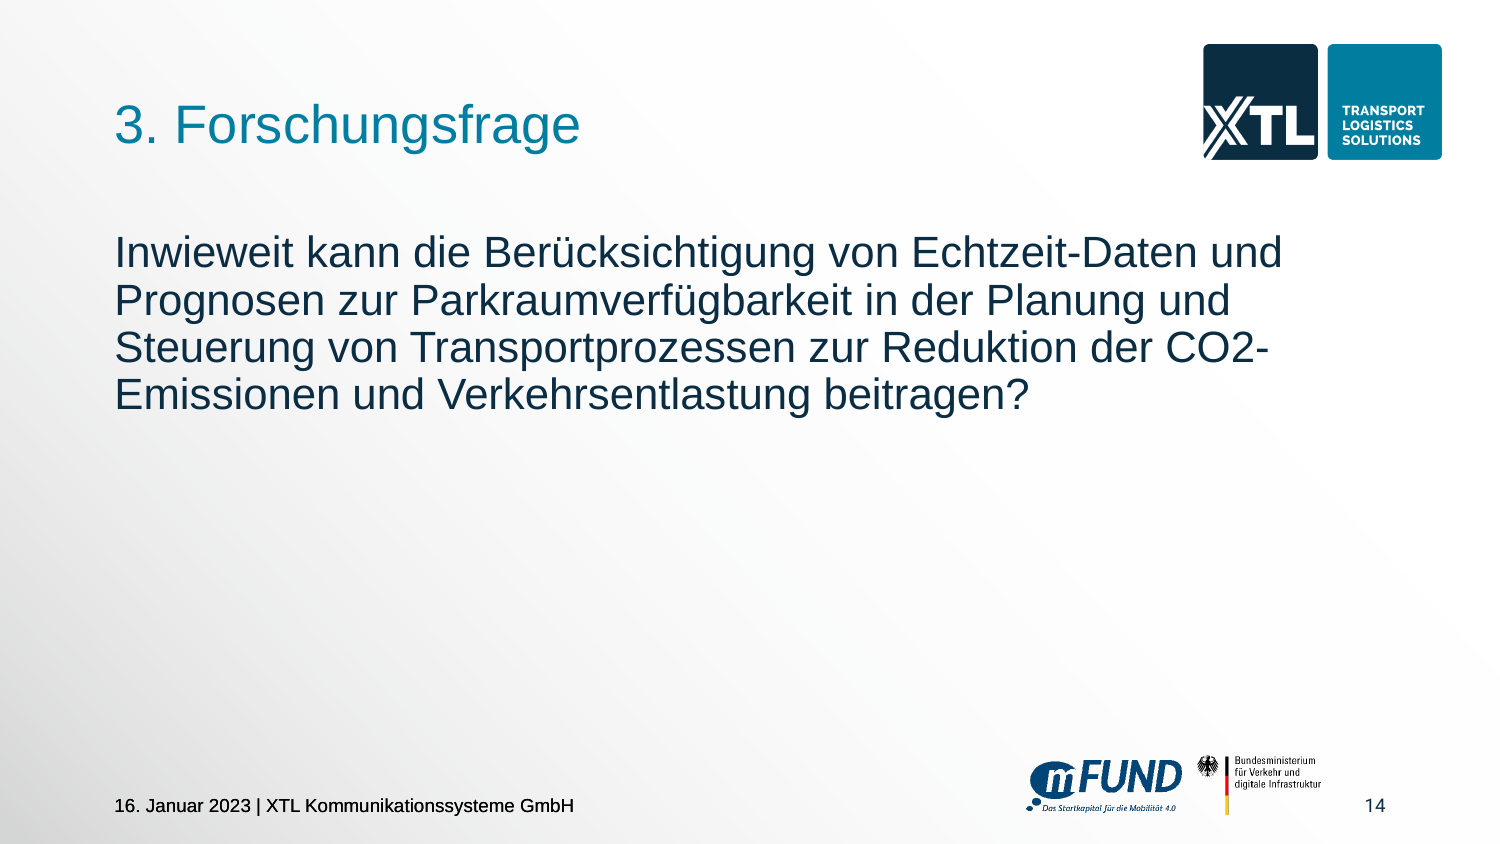

# 3. Forschungsfrage
Inwieweit kann die Berücksichtigung von Echtzeit-Daten und Prognosen zur Parkraumverfügbarkeit in der Planung und Steuerung von Transportprozessen zur Reduktion der CO2-Emissionen und Verkehrsentlastung beitragen?

14